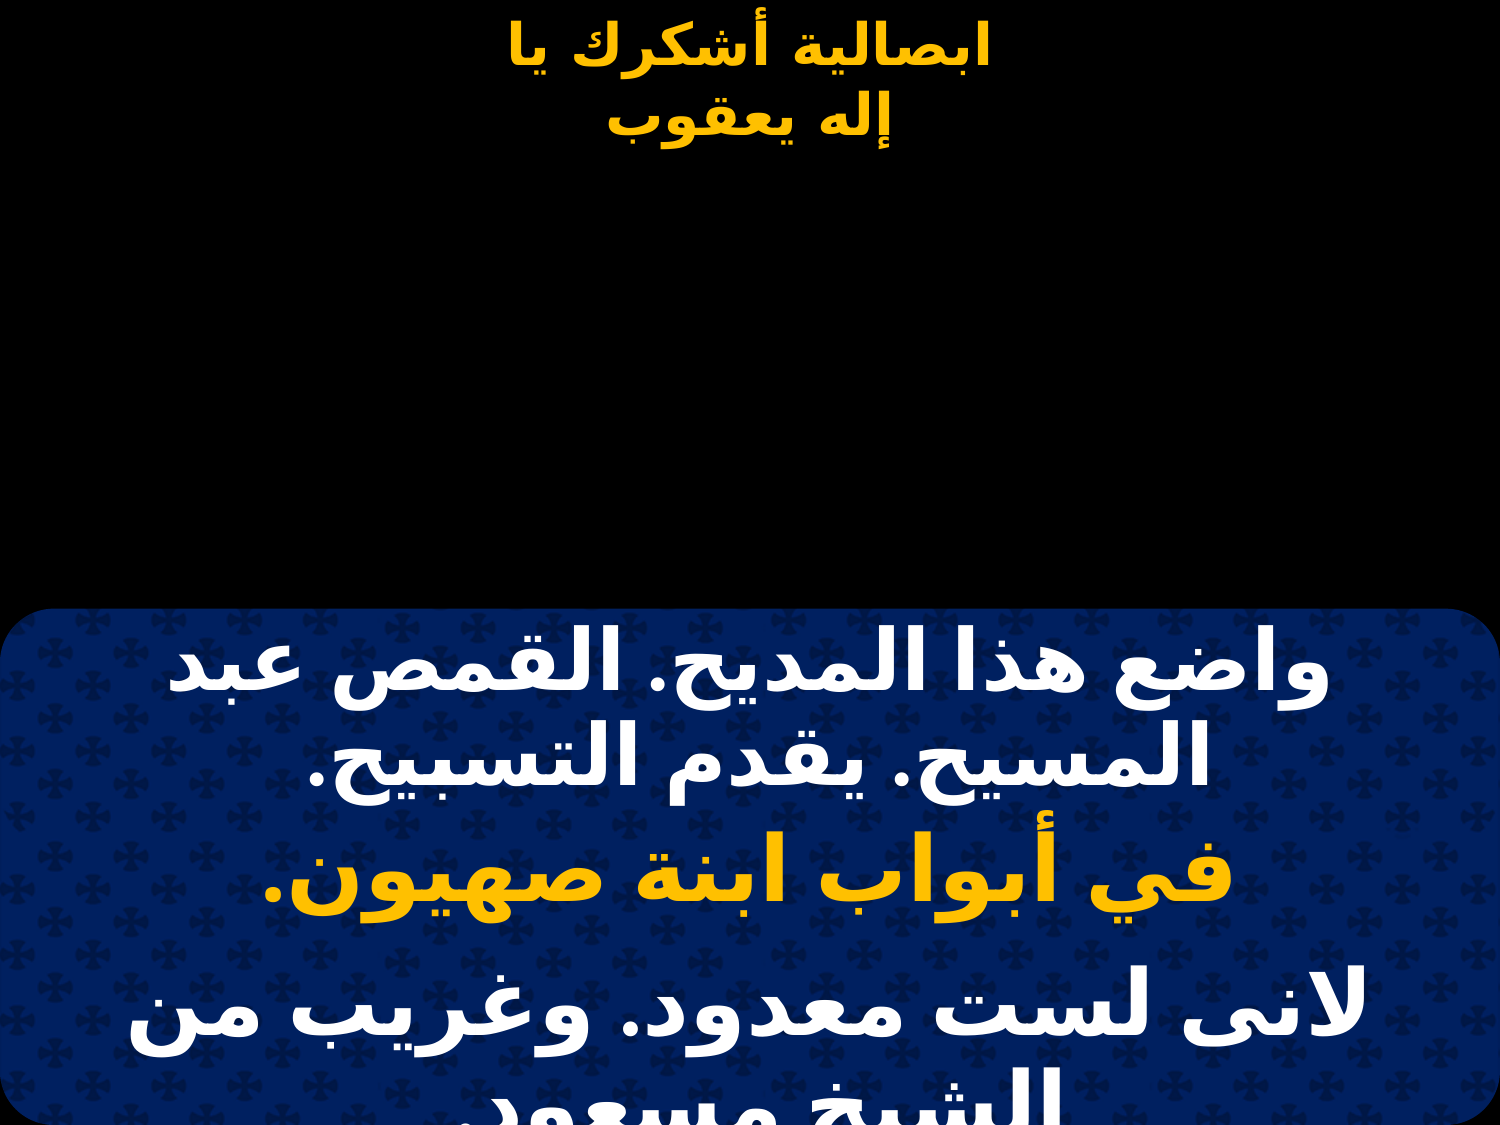

#
| واضع هذا المديح. القمص عبد المسيح. يقدم التسبيح. |
| --- |
| في أبواب ابنة صهيون. |
| لانى لست معدود. وغريب من الشيخ مسعود. |
| أُقدم السجود. في أبواب ابنة صهيون. |